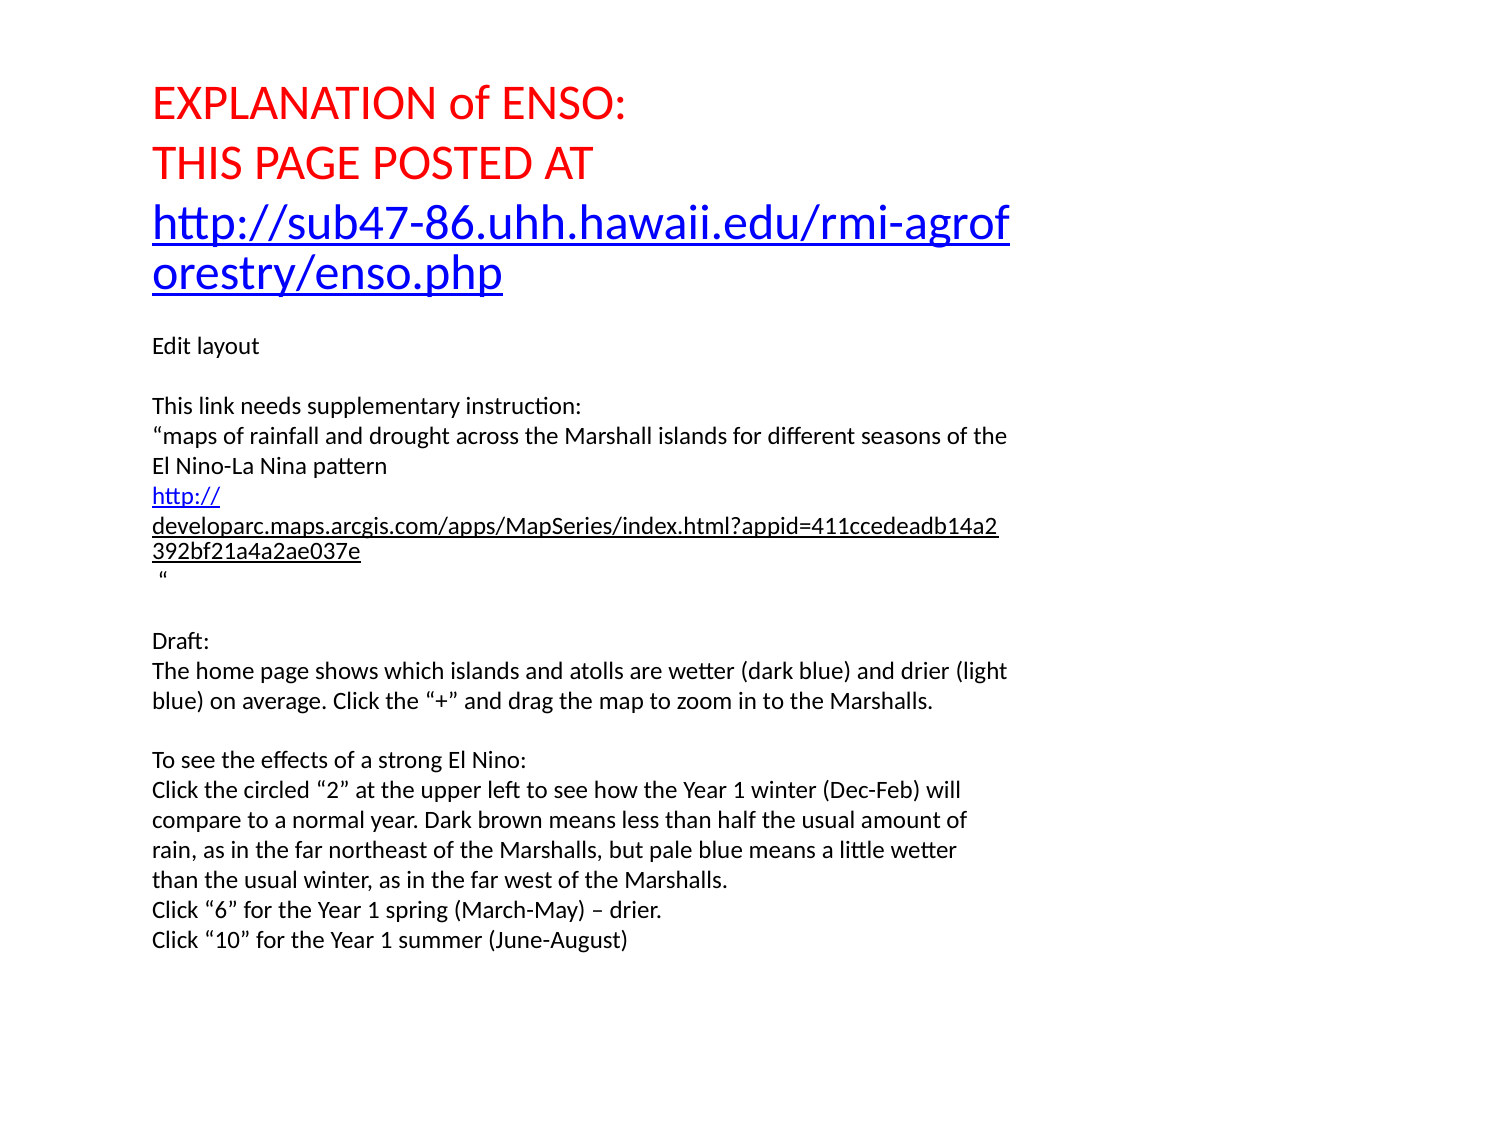

EXPLANATION of ENSO:
THIS PAGE POSTED AT
http://sub47-86.uhh.hawaii.edu/rmi-agroforestry/enso.php

Edit layout

This link needs supplementary instruction:
“maps of rainfall and drought across the Marshall islands for different seasons of the El Nino-La Nina pattern
http://developarc.maps.arcgis.com/apps/MapSeries/index.html?appid=411ccedeadb14a2392bf21a4a2ae037e “

Draft:
The home page shows which islands and atolls are wetter (dark blue) and drier (light blue) on average. Click the “+” and drag the map to zoom in to the Marshalls.

To see the effects of a strong El Nino:
Click the circled “2” at the upper left to see how the Year 1 winter (Dec-Feb) will compare to a normal year. Dark brown means less than half the usual amount of rain, as in the far northeast of the Marshalls, but pale blue means a little wetter than the usual winter, as in the far west of the Marshalls.
Click “6” for the Year 1 spring (March-May) – drier.
Click “10” for the Year 1 summer (June-August)